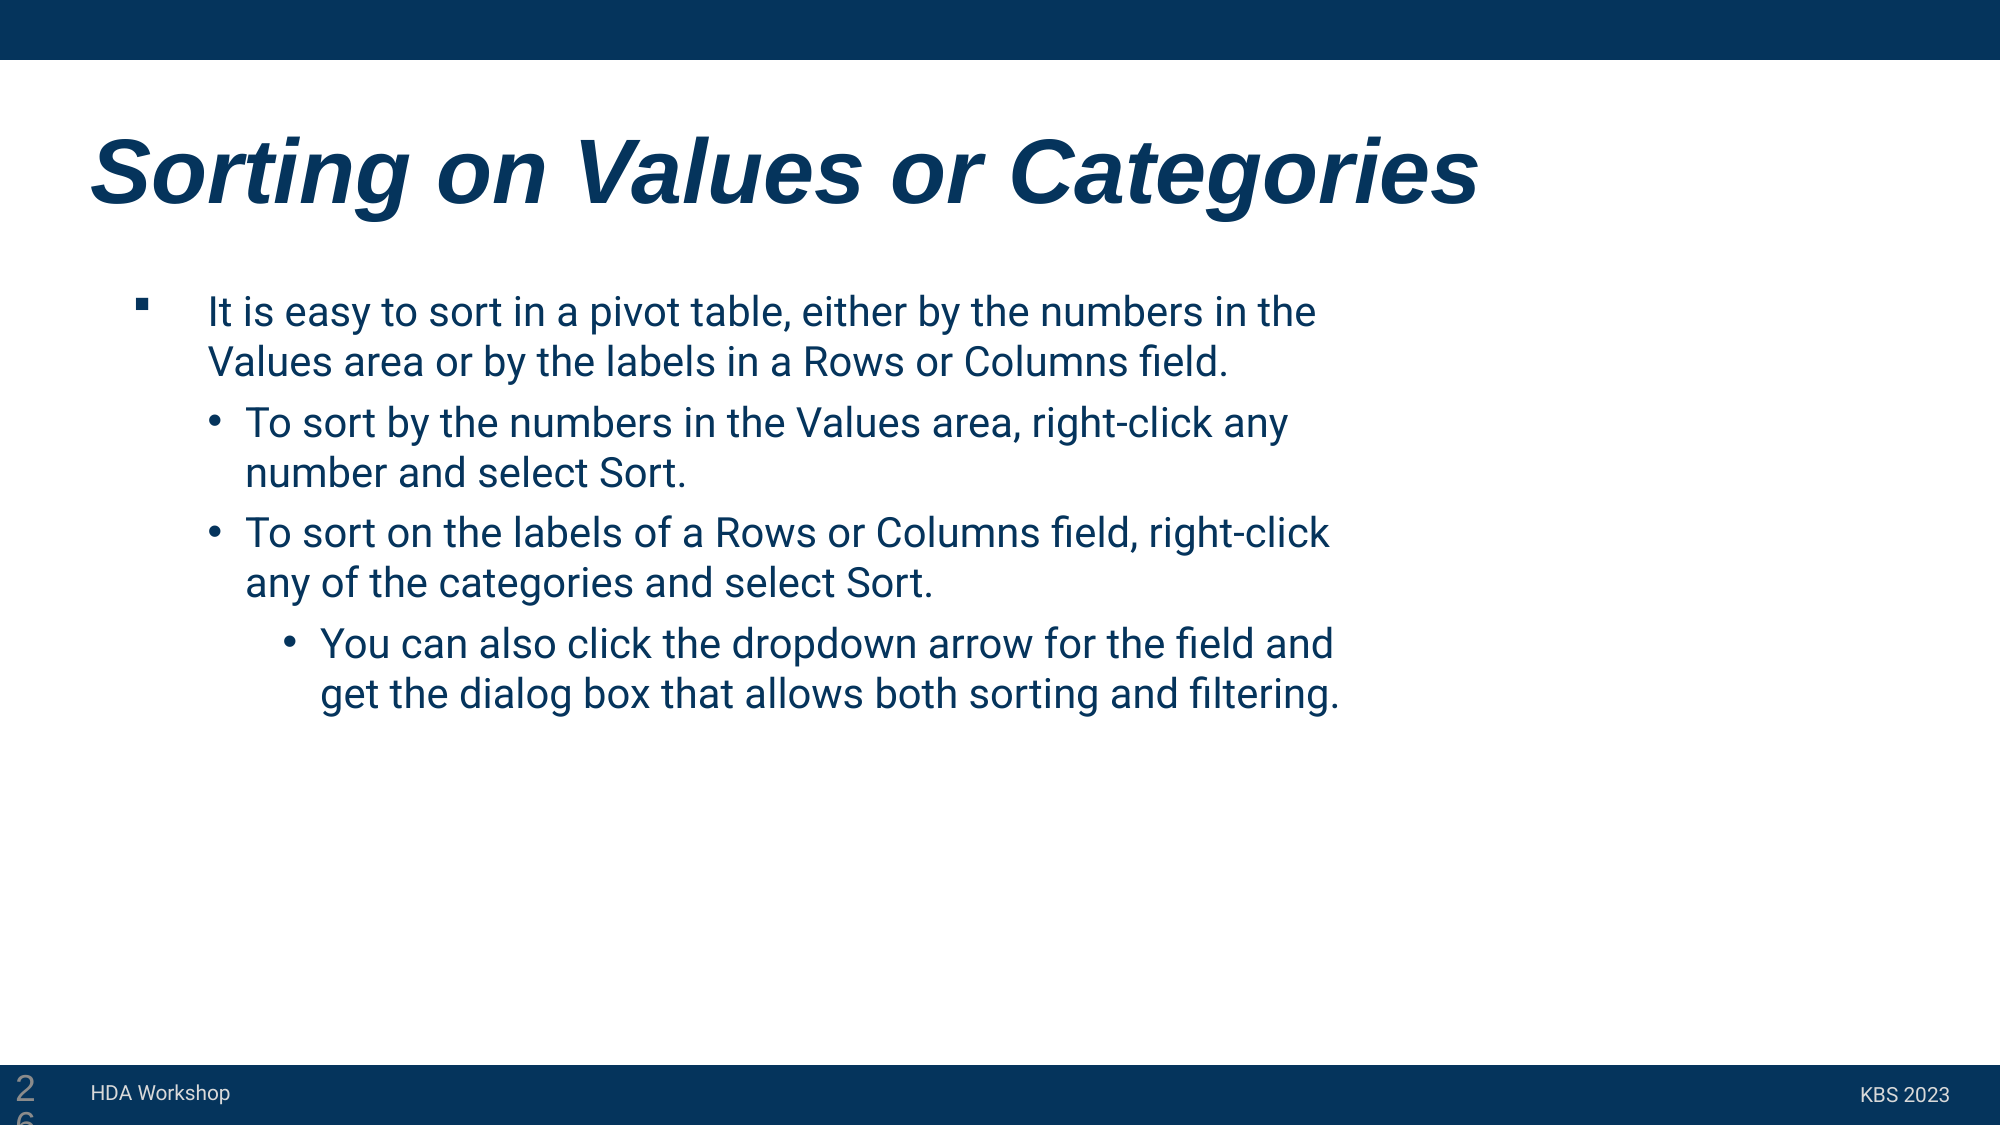

# Sorting on Values or Categories
It is easy to sort in a pivot table, either by the numbers in the Values area or by the labels in a Rows or Columns field.
To sort by the numbers in the Values area, right-click any number and select Sort.
To sort on the labels of a Rows or Columns field, right-click any of the categories and select Sort.
You can also click the dropdown arrow for the field and get the dialog box that allows both sorting and filtering.

26
HDA Workshop
KBS 2023